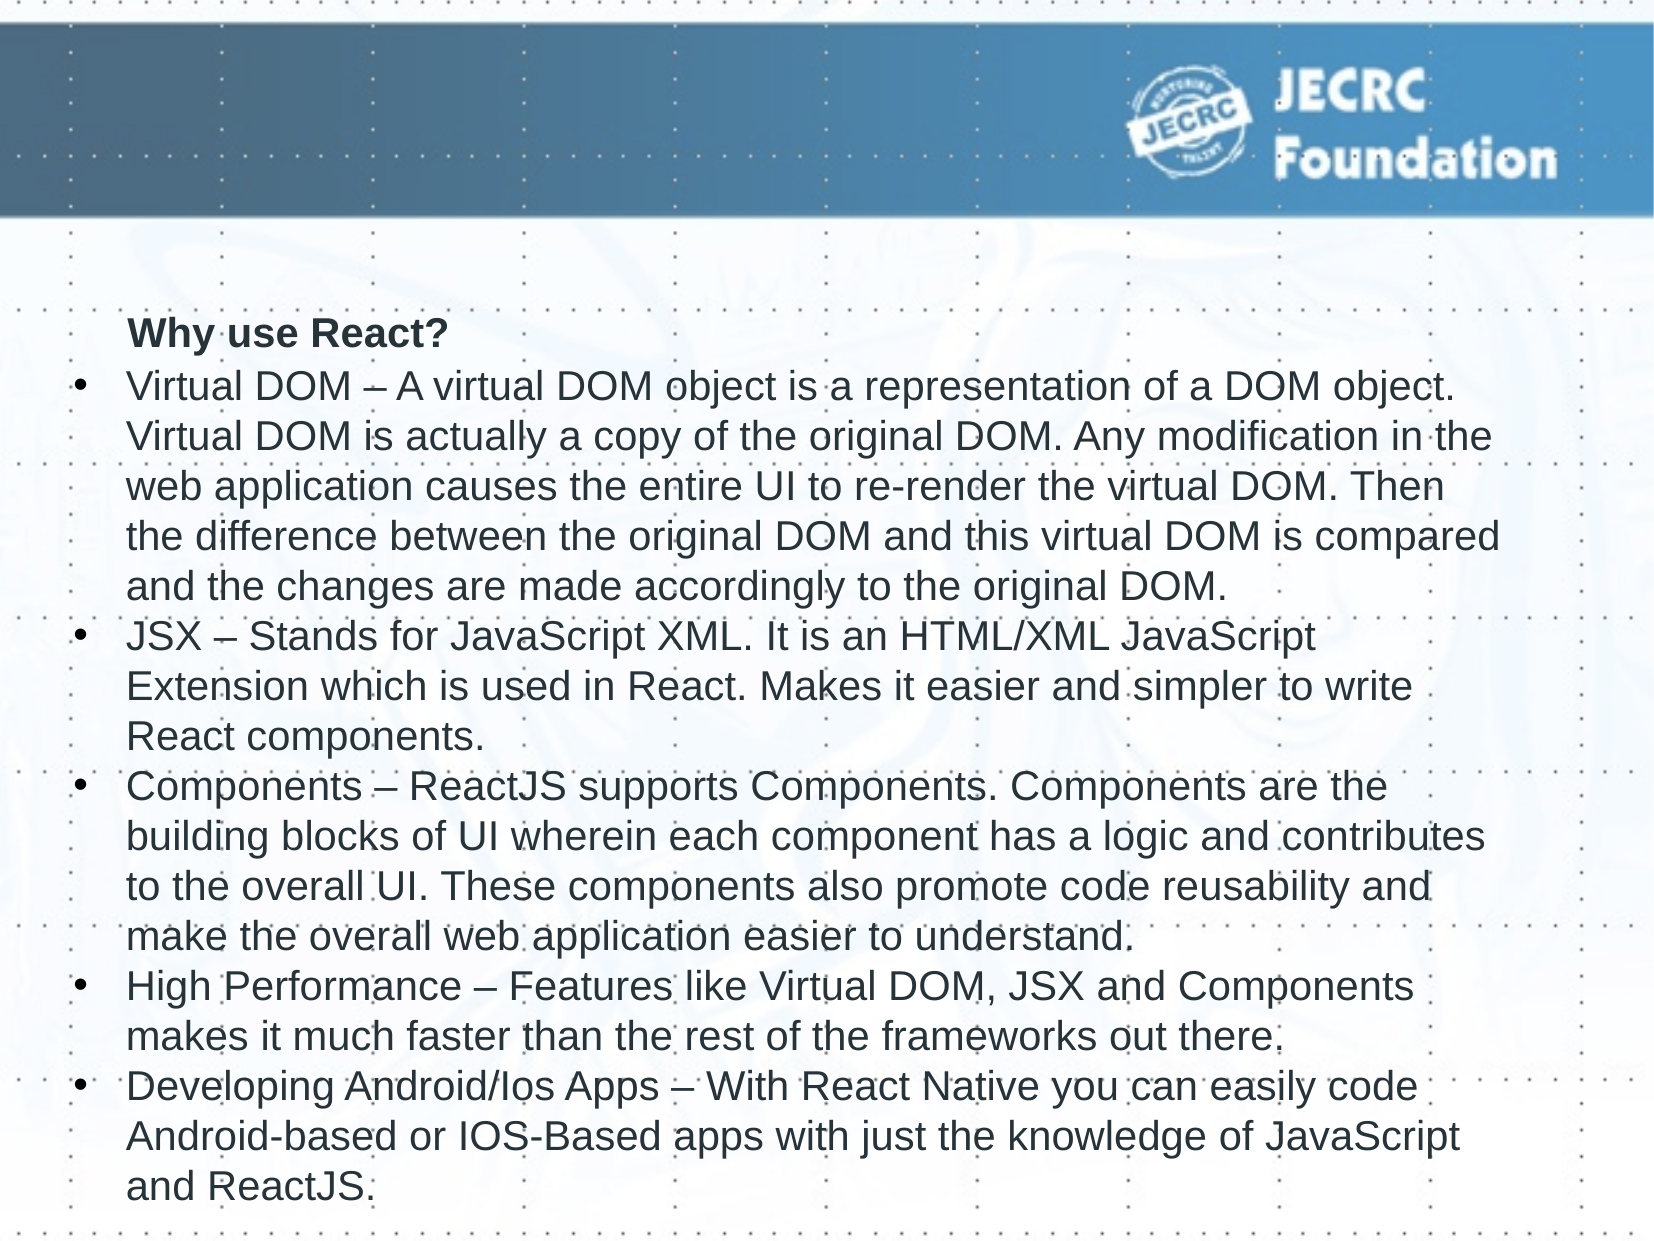

Why use React?
Virtual DOM – A virtual DOM object is a representation of a DOM object. Virtual DOM is actually a copy of the original DOM. Any modification in the web application causes the entire UI to re-render the virtual DOM. Then the difference between the original DOM and this virtual DOM is compared and the changes are made accordingly to the original DOM.
JSX – Stands for JavaScript XML. It is an HTML/XML JavaScript Extension which is used in React. Makes it easier and simpler to write React components.
Components – ReactJS supports Components. Components are the building blocks of UI wherein each component has a logic and contributes to the overall UI. These components also promote code reusability and make the overall web application easier to understand.
High Performance – Features like Virtual DOM, JSX and Components makes it much faster than the rest of the frameworks out there.
Developing Android/Ios Apps – With React Native you can easily code Android-based or IOS-Based apps with just the knowledge of JavaScript and ReactJS.